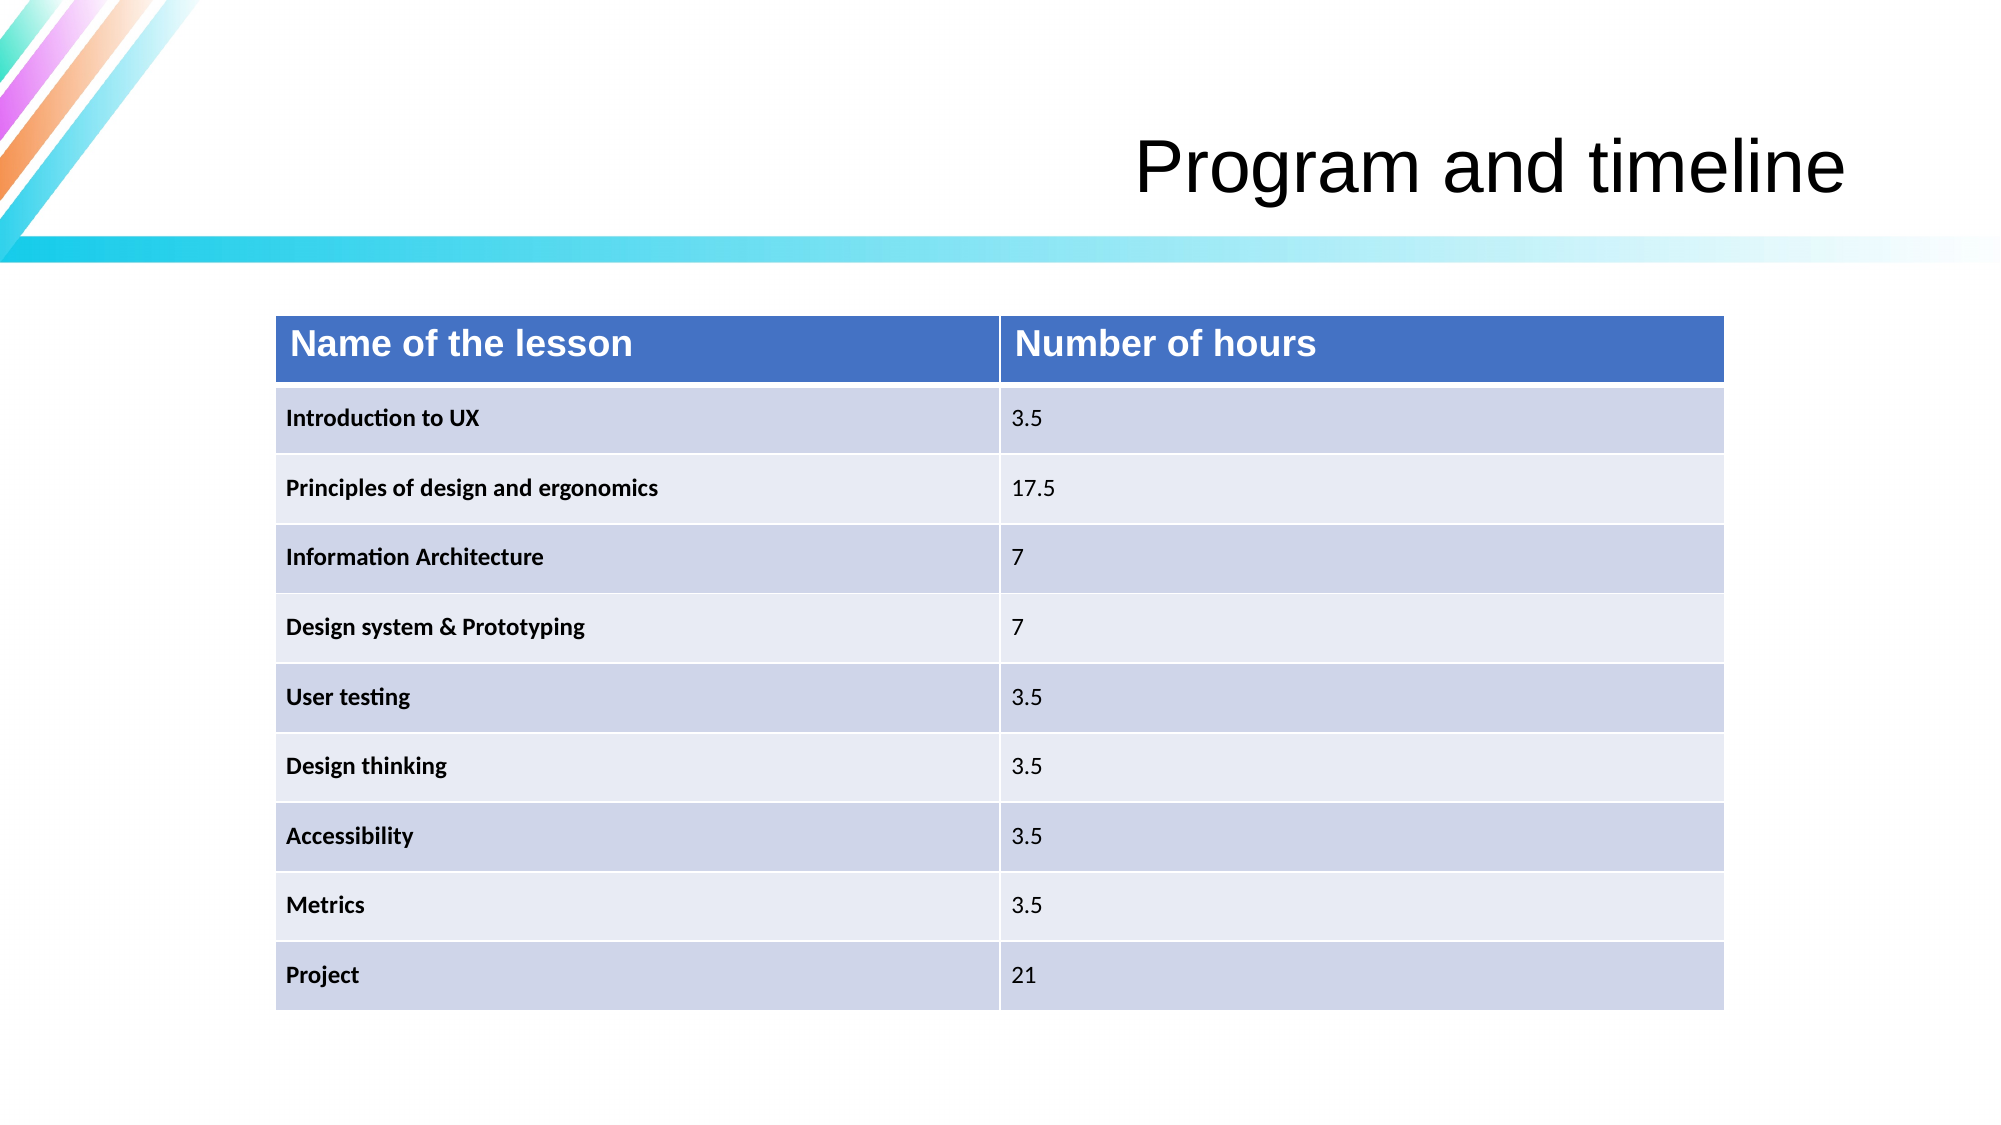

# Program and timeline
| Name of the lesson | Number of hours |
| --- | --- |
| Introduction to UX | 3.5 |
| Principles of design and ergonomics | 17.5 |
| Information Architecture | 7 |
| Design system & Prototyping | 7 |
| User testing | 3.5 |
| Design thinking | 3.5 |
| Accessibility | 3.5 |
| Metrics | 3.5 |
| Project | 21 |